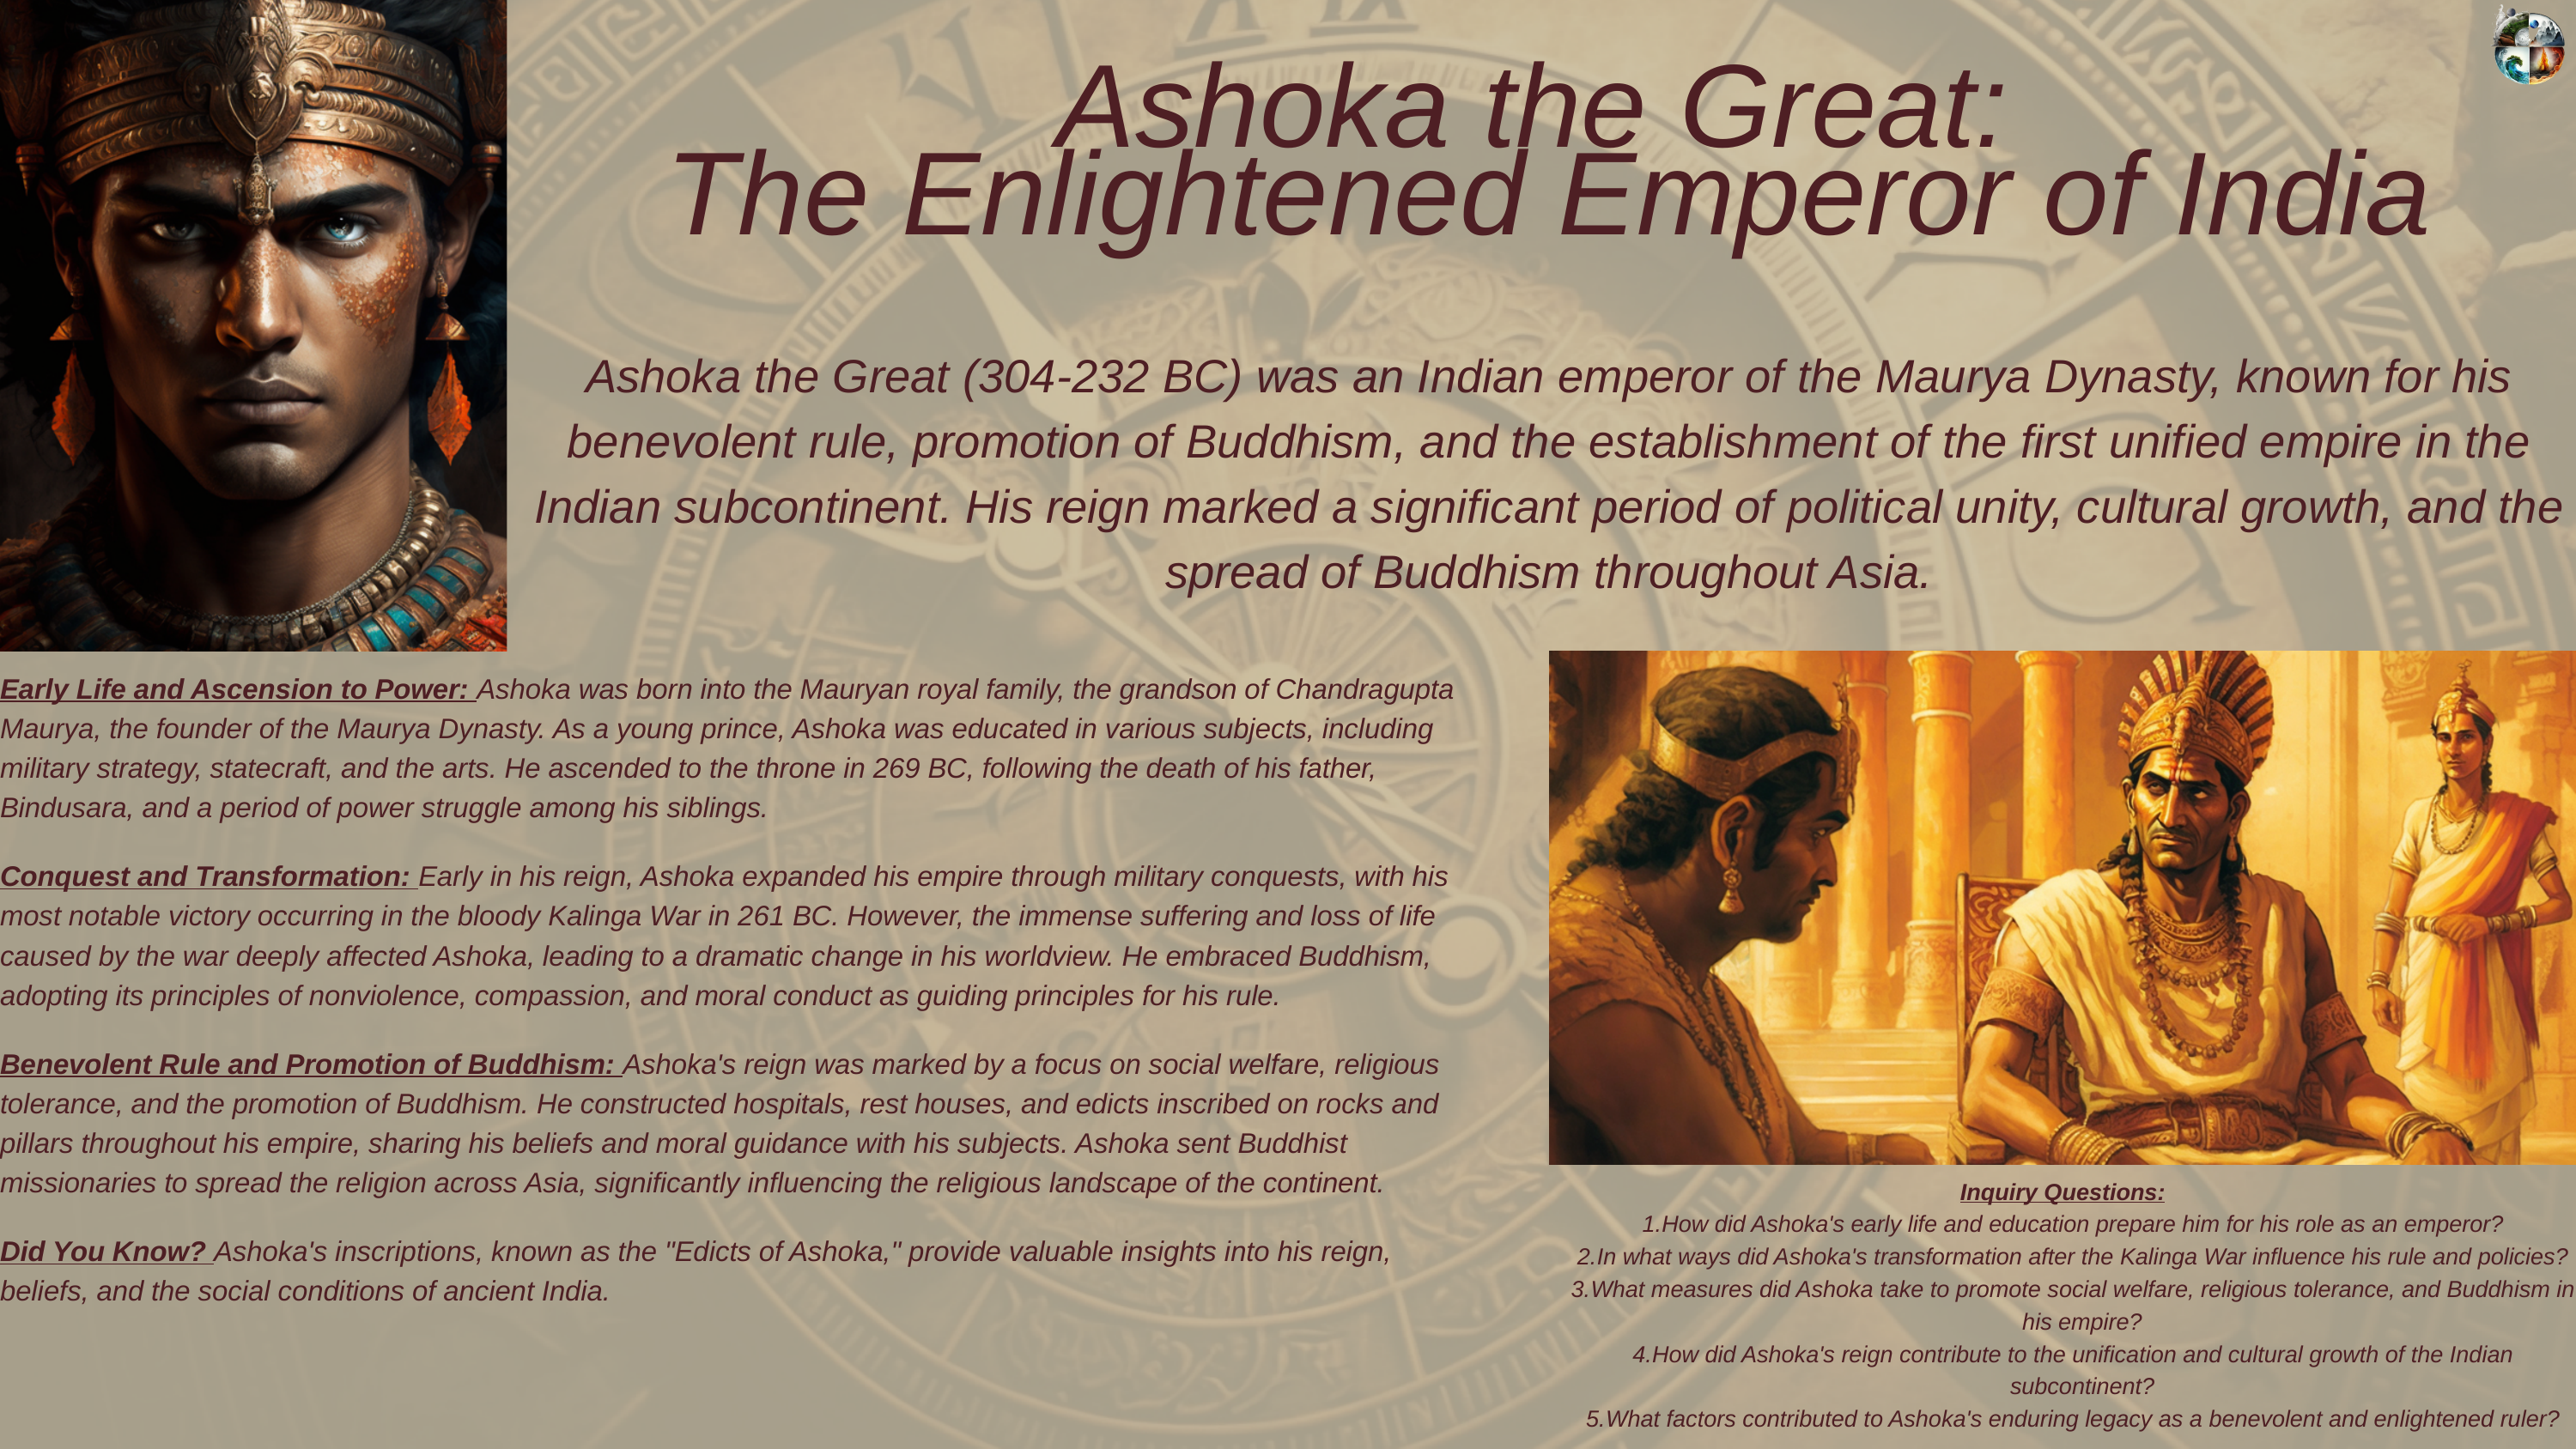

Ashoka the Great:
The Enlightened Emperor of India
Ashoka the Great (304-232 BC) was an Indian emperor of the Maurya Dynasty, known for his benevolent rule, promotion of Buddhism, and the establishment of the first unified empire in the Indian subcontinent. His reign marked a significant period of political unity, cultural growth, and the spread of Buddhism throughout Asia.

Early Life and Ascension to Power: Ashoka was born into the Mauryan royal family, the grandson of Chandragupta Maurya, the founder of the Maurya Dynasty. As a young prince, Ashoka was educated in various subjects, including military strategy, statecraft, and the arts. He ascended to the throne in 269 BC, following the death of his father, Bindusara, and a period of power struggle among his siblings.
Conquest and Transformation: Early in his reign, Ashoka expanded his empire through military conquests, with his most notable victory occurring in the bloody Kalinga War in 261 BC. However, the immense suffering and loss of life caused by the war deeply affected Ashoka, leading to a dramatic change in his worldview. He embraced Buddhism, adopting its principles of nonviolence, compassion, and moral conduct as guiding principles for his rule.
Benevolent Rule and Promotion of Buddhism: Ashoka's reign was marked by a focus on social welfare, religious tolerance, and the promotion of Buddhism. He constructed hospitals, rest houses, and edicts inscribed on rocks and pillars throughout his empire, sharing his beliefs and moral guidance with his subjects. Ashoka sent Buddhist missionaries to spread the religion across Asia, significantly influencing the religious landscape of the continent.
Inquiry Questions:
How did Ashoka's early life and education prepare him for his role as an emperor?
In what ways did Ashoka's transformation after the Kalinga War influence his rule and policies?
What measures did Ashoka take to promote social welfare, religious tolerance, and Buddhism in his empire?
How did Ashoka's reign contribute to the unification and cultural growth of the Indian subcontinent?
What factors contributed to Ashoka's enduring legacy as a benevolent and enlightened ruler?

Did You Know? Ashoka's inscriptions, known as the "Edicts of Ashoka," provide valuable insights into his reign, beliefs, and the social conditions of ancient India.